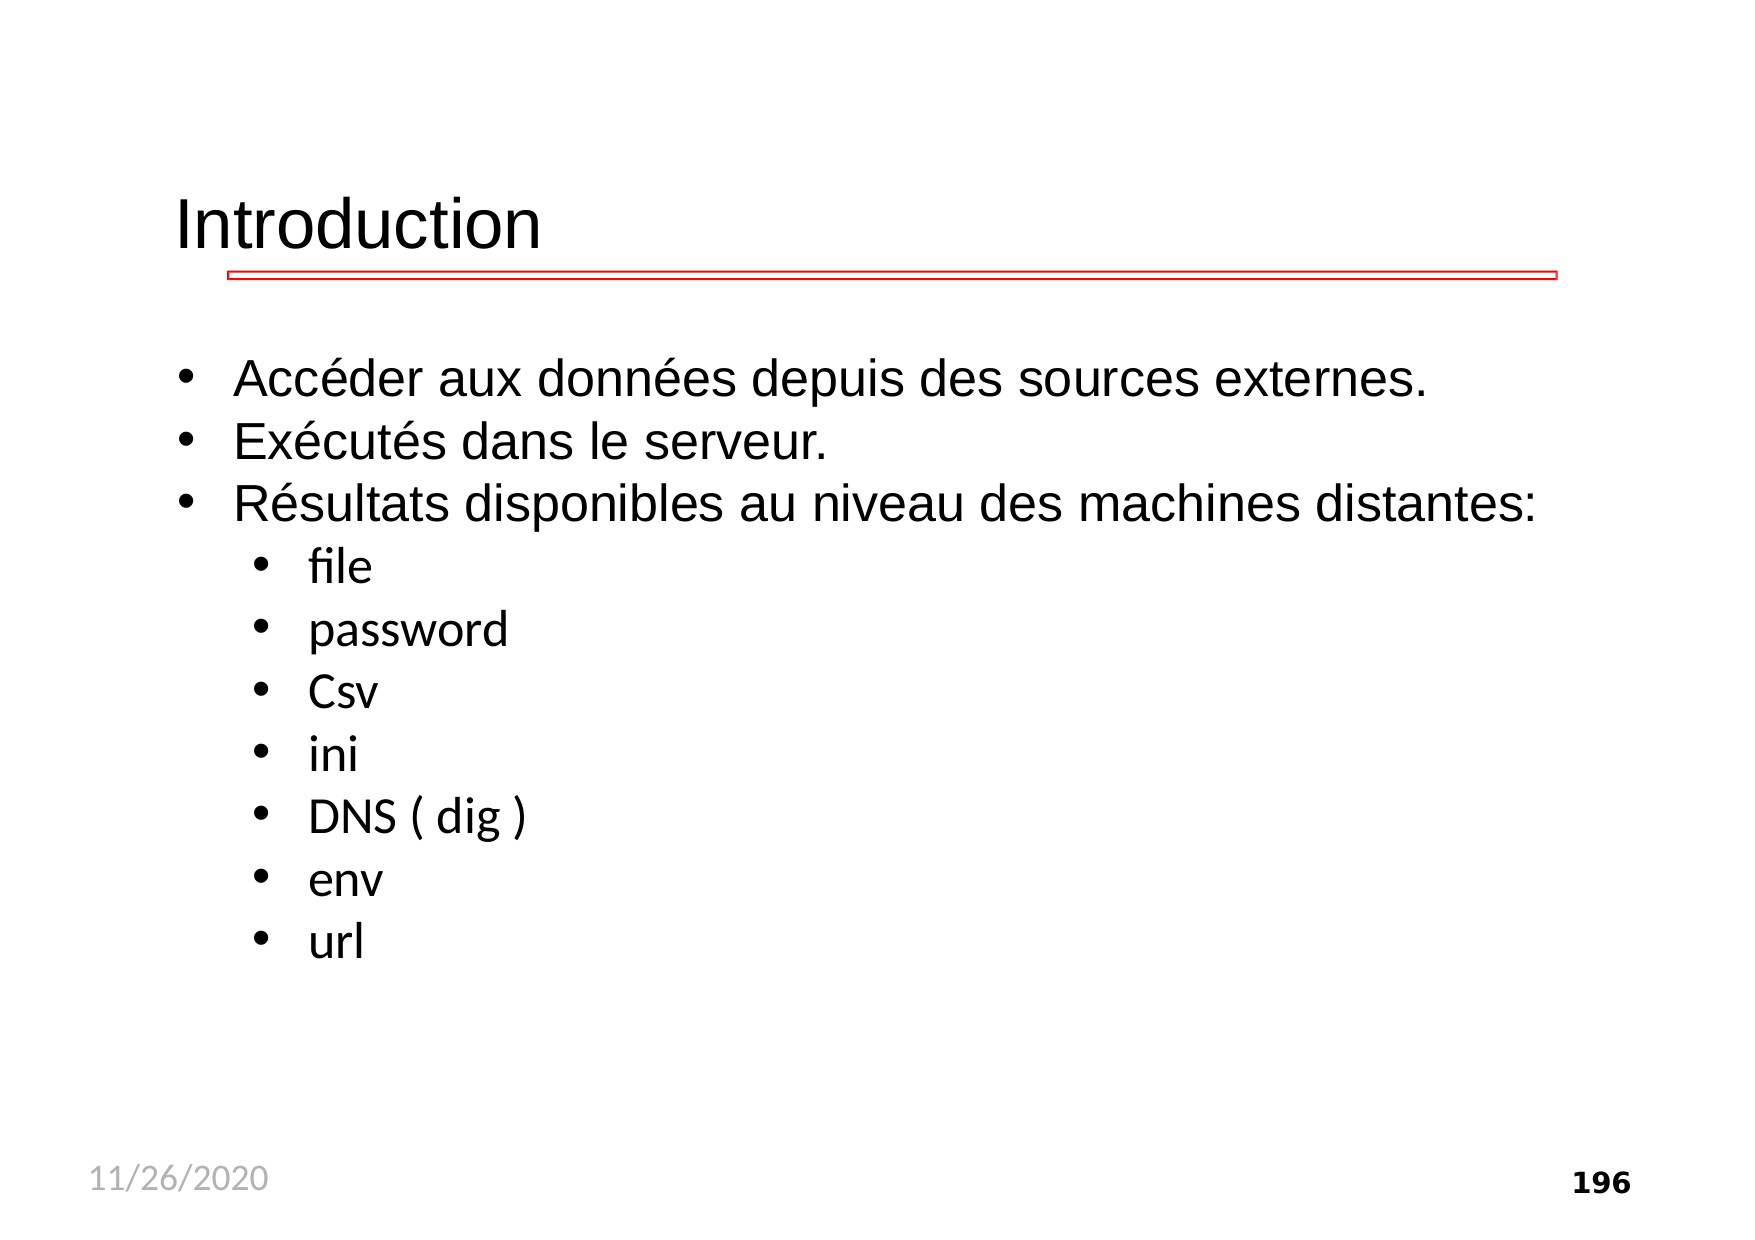

# Introduction
Accéder aux données depuis des sources externes.
Exécutés dans le serveur.
Résultats disponibles au niveau des machines distantes:
file
password
Csv
ini
DNS ( dig )
env
url

11/26/2020
196